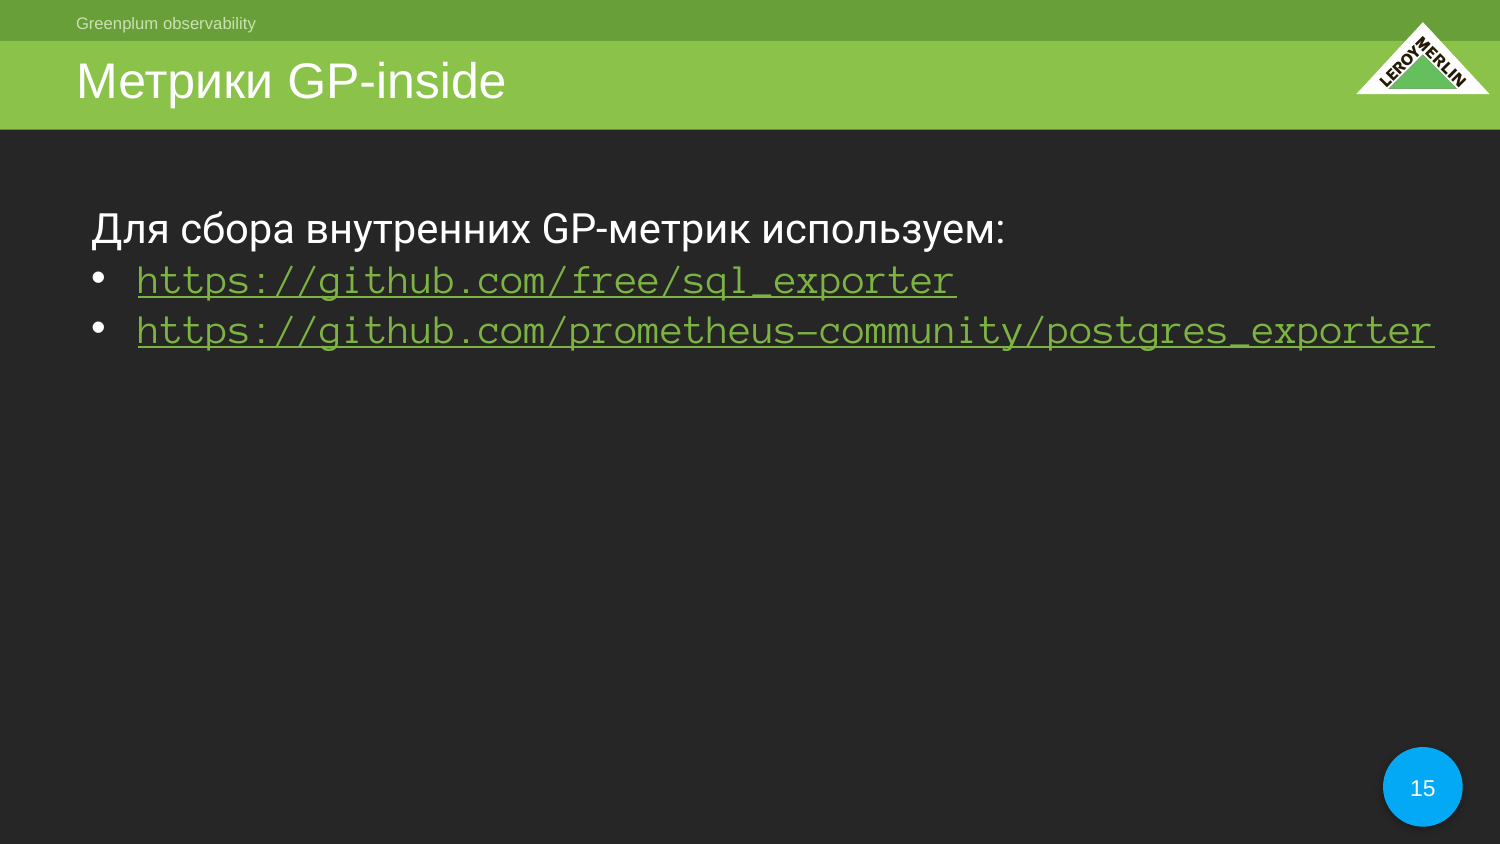

# Метрики GP-inside
Для сбора внутренних GP-метрик используем:
https://github.com/free/sql_exporter
https://github.com/prometheus-community/postgres_exporter
15